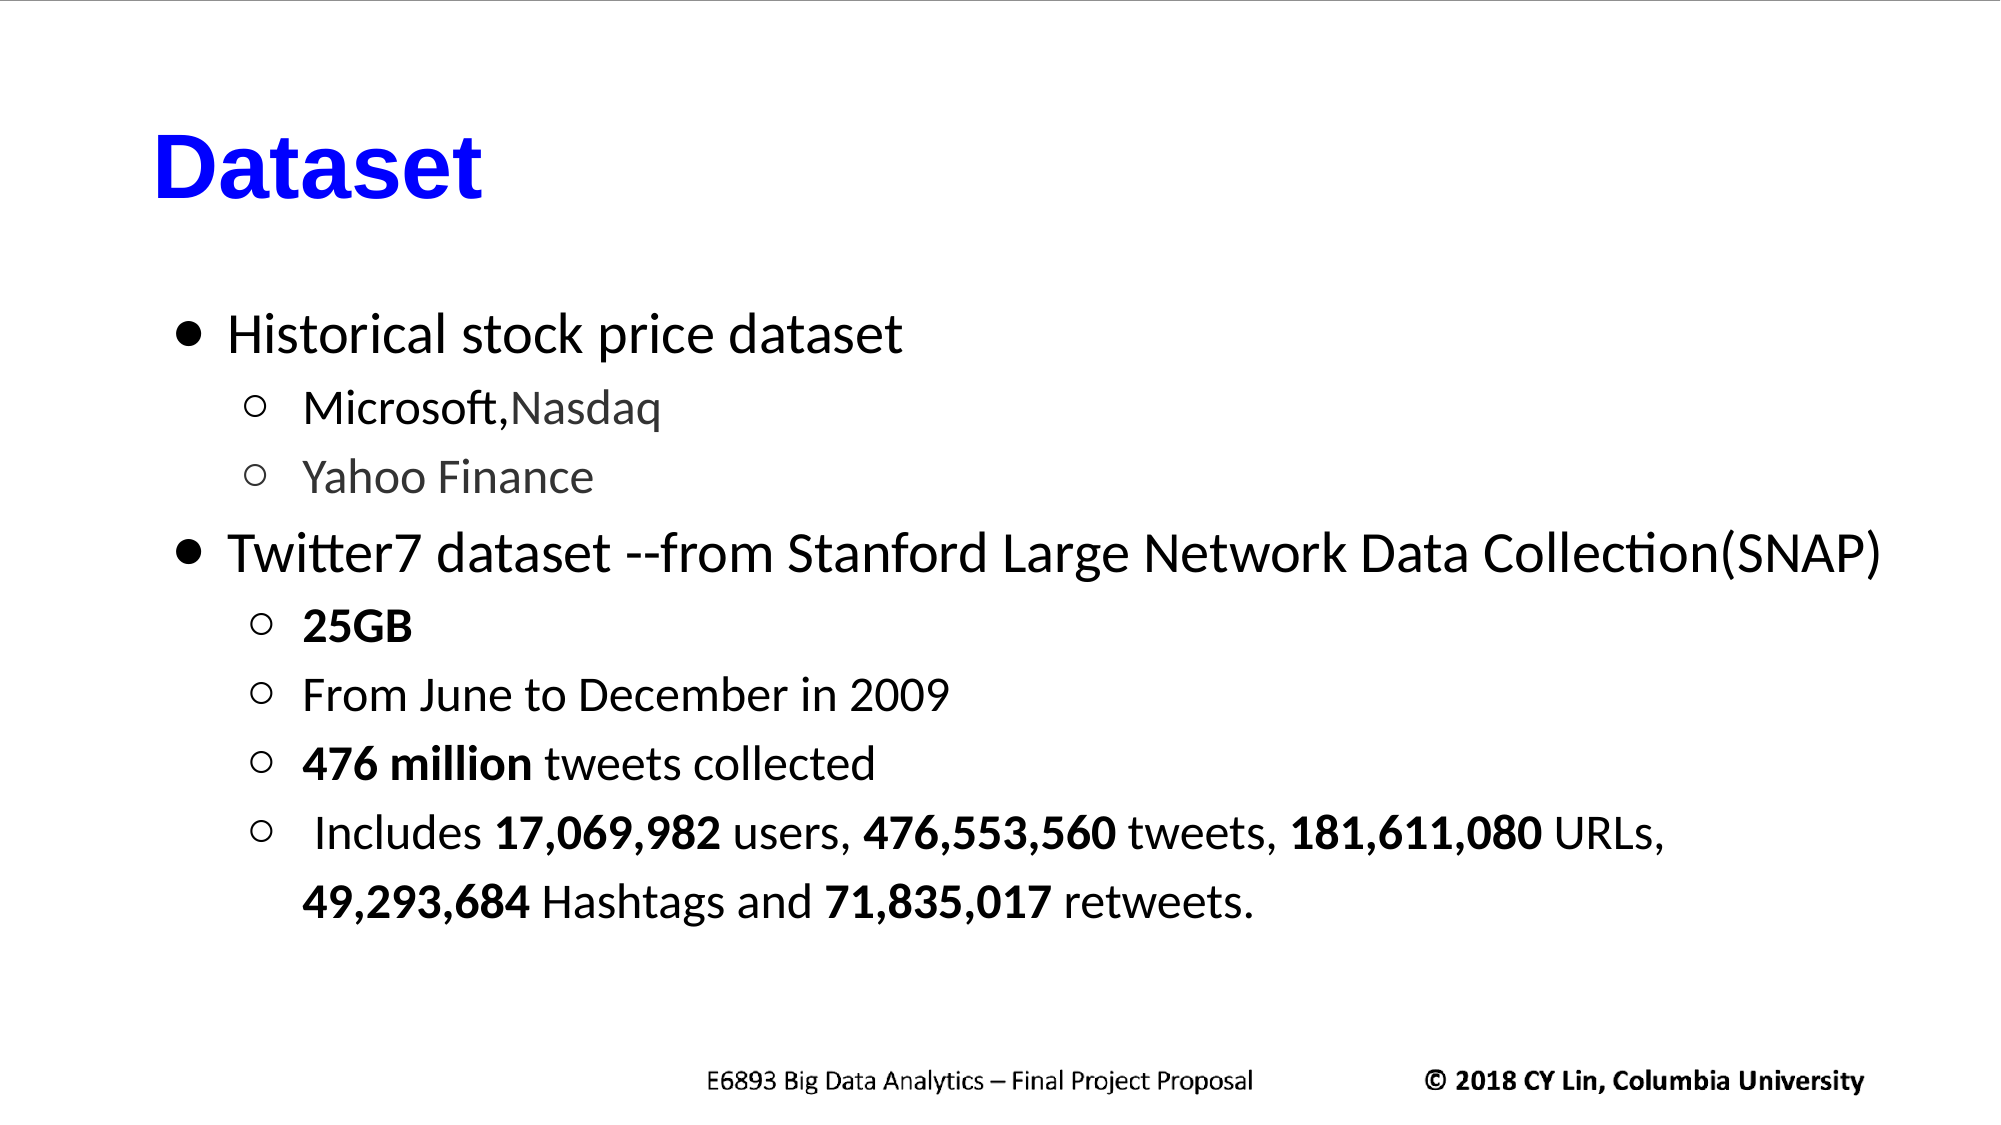

# Dataset
Historical stock price dataset
Microsoft,Nasdaq
Yahoo Finance
Twitter7​ ​dataset​ ​​--from​ ​Stanford​ ​Large​ ​Network​ ​Data​ ​Collection(SNAP)
25GB​ ​
From​ ​June​ ​to​ ​December​ ​in​ ​2009
476​ ​million tweets​ ​collected
 Includes​ ​17,069,982 users,​ ​476,553,560​ ​tweets,​ ​181,611,080​ ​URLs,​ ​49,293,684​ ​Hashtags​ ​and​ ​71,835,017 retweets.